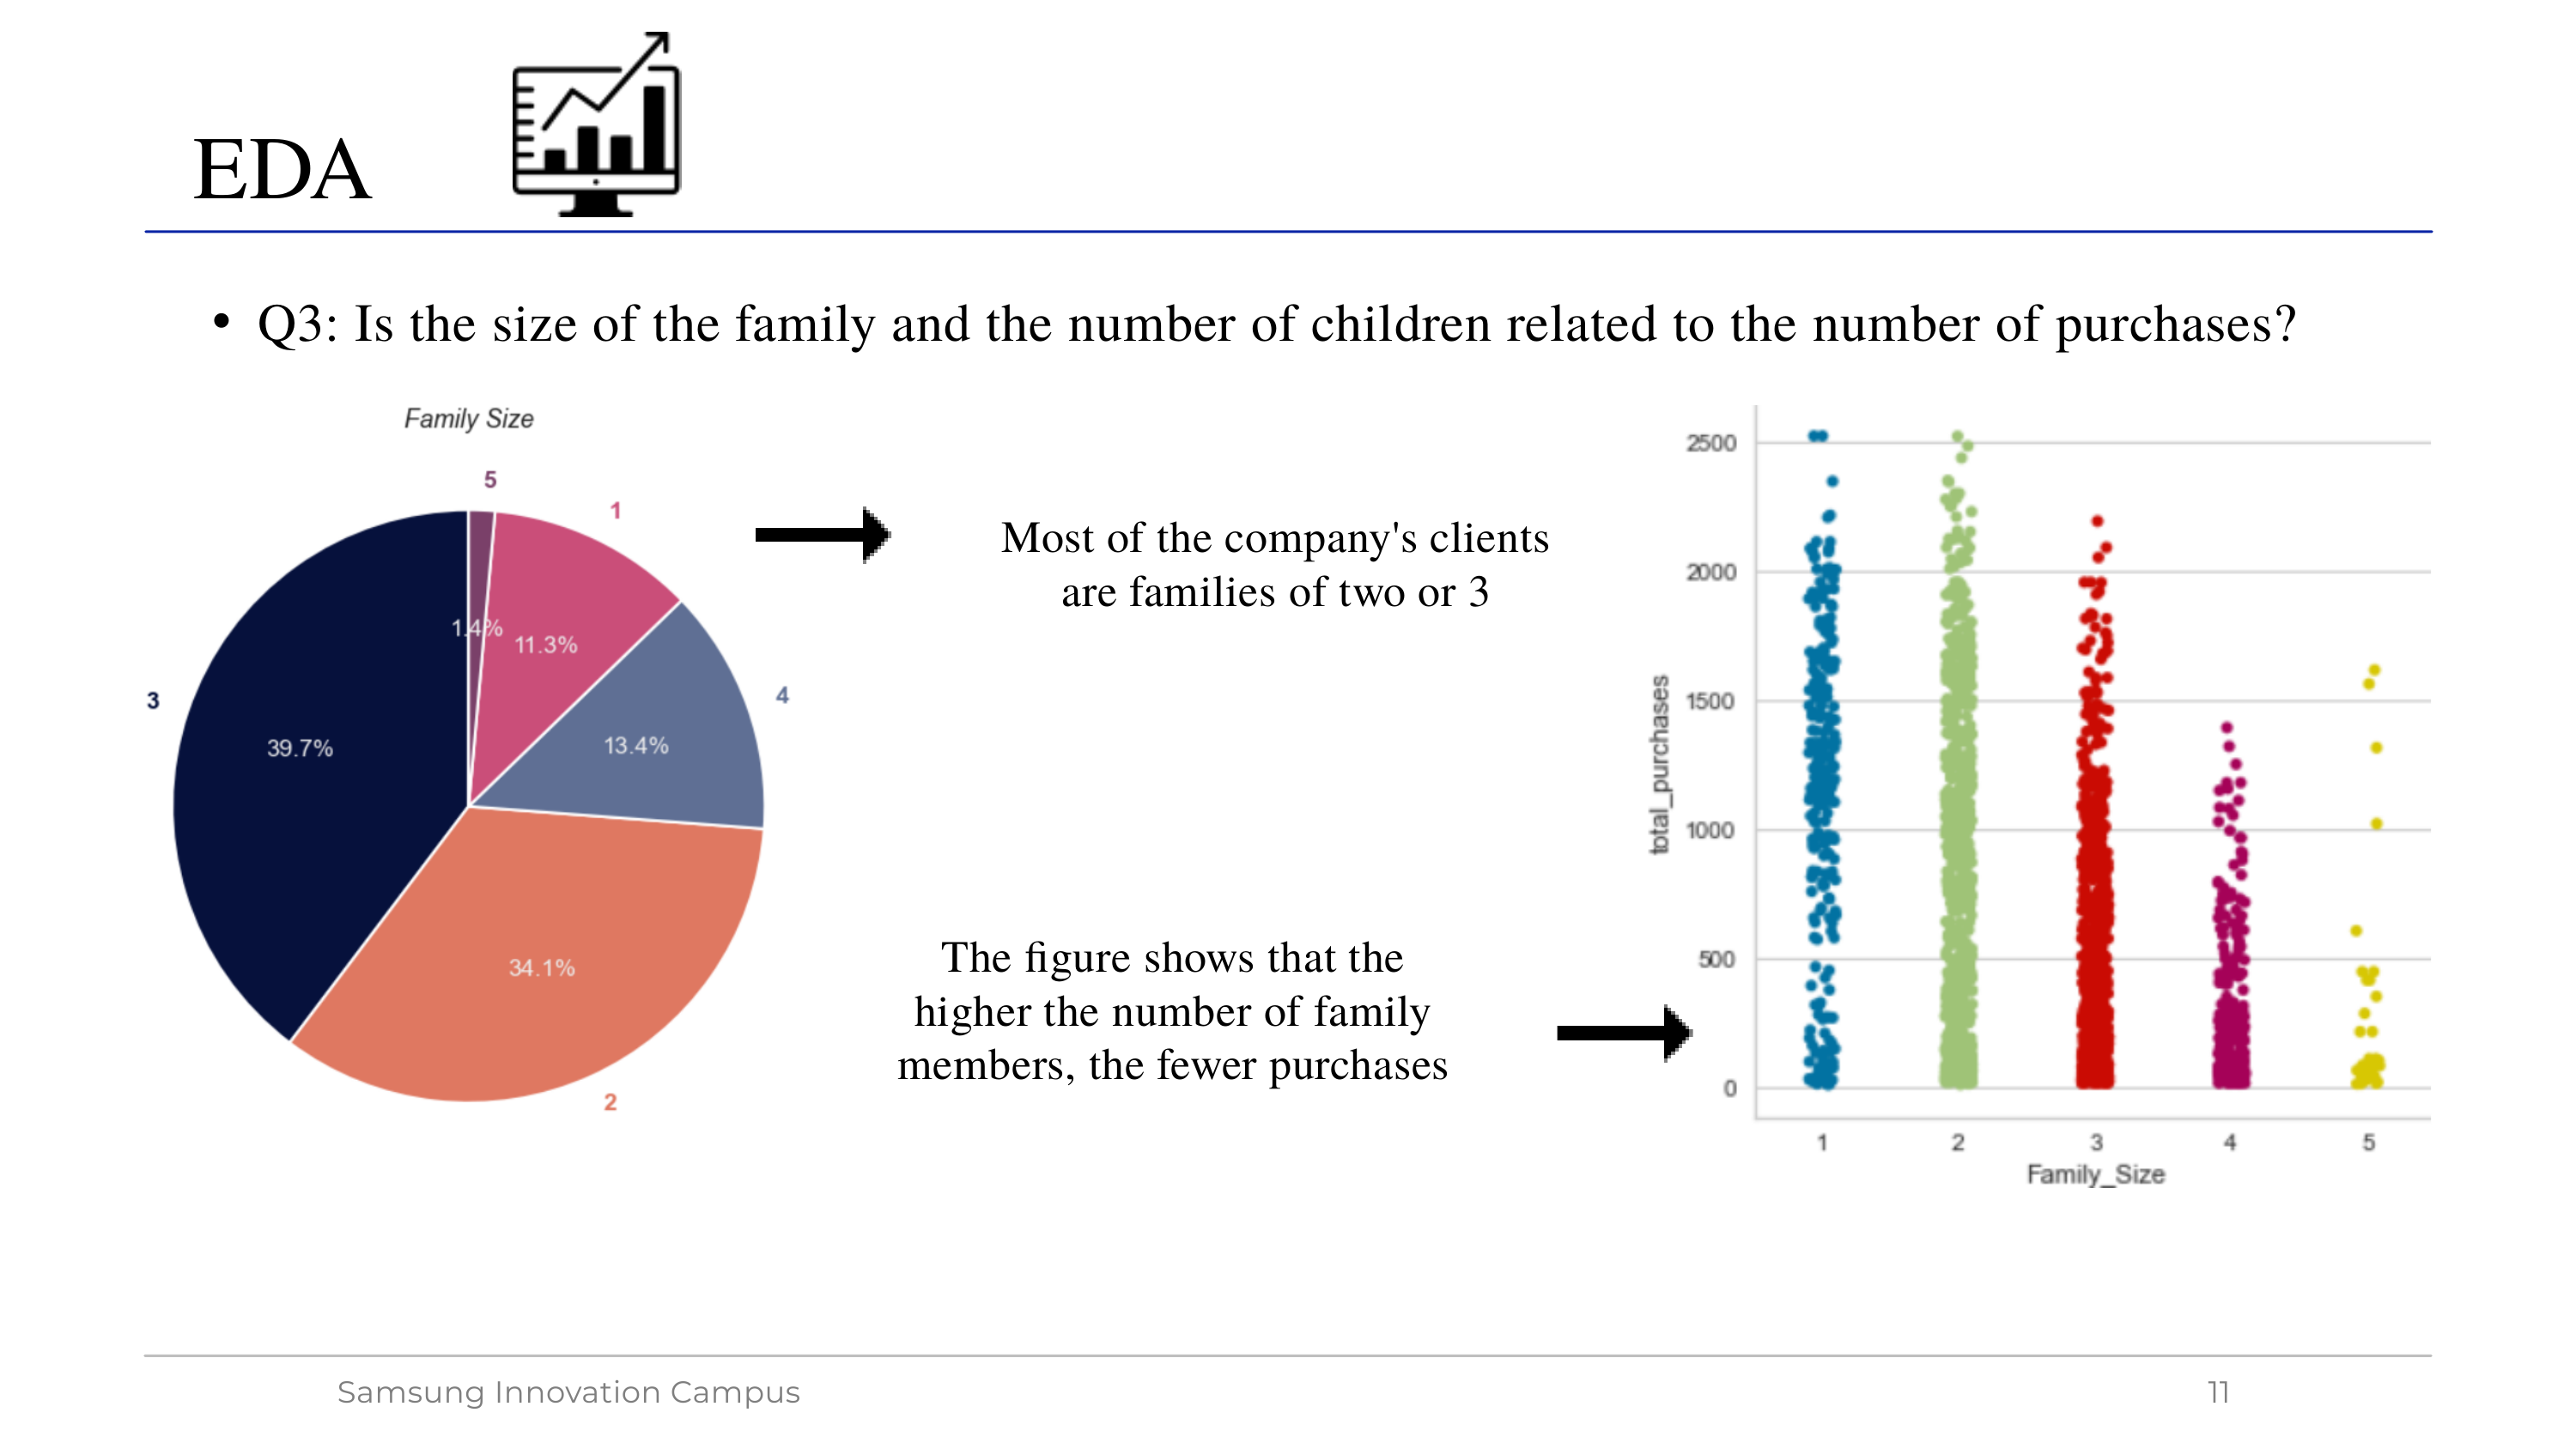

EDA

Q3: Is the size of the family and the number of children related to the number of purchases?

Most of the company's clients are families of two or 3
The figure shows that the higher the number of family members, the fewer purchases

Samsung Innovation Campus
11